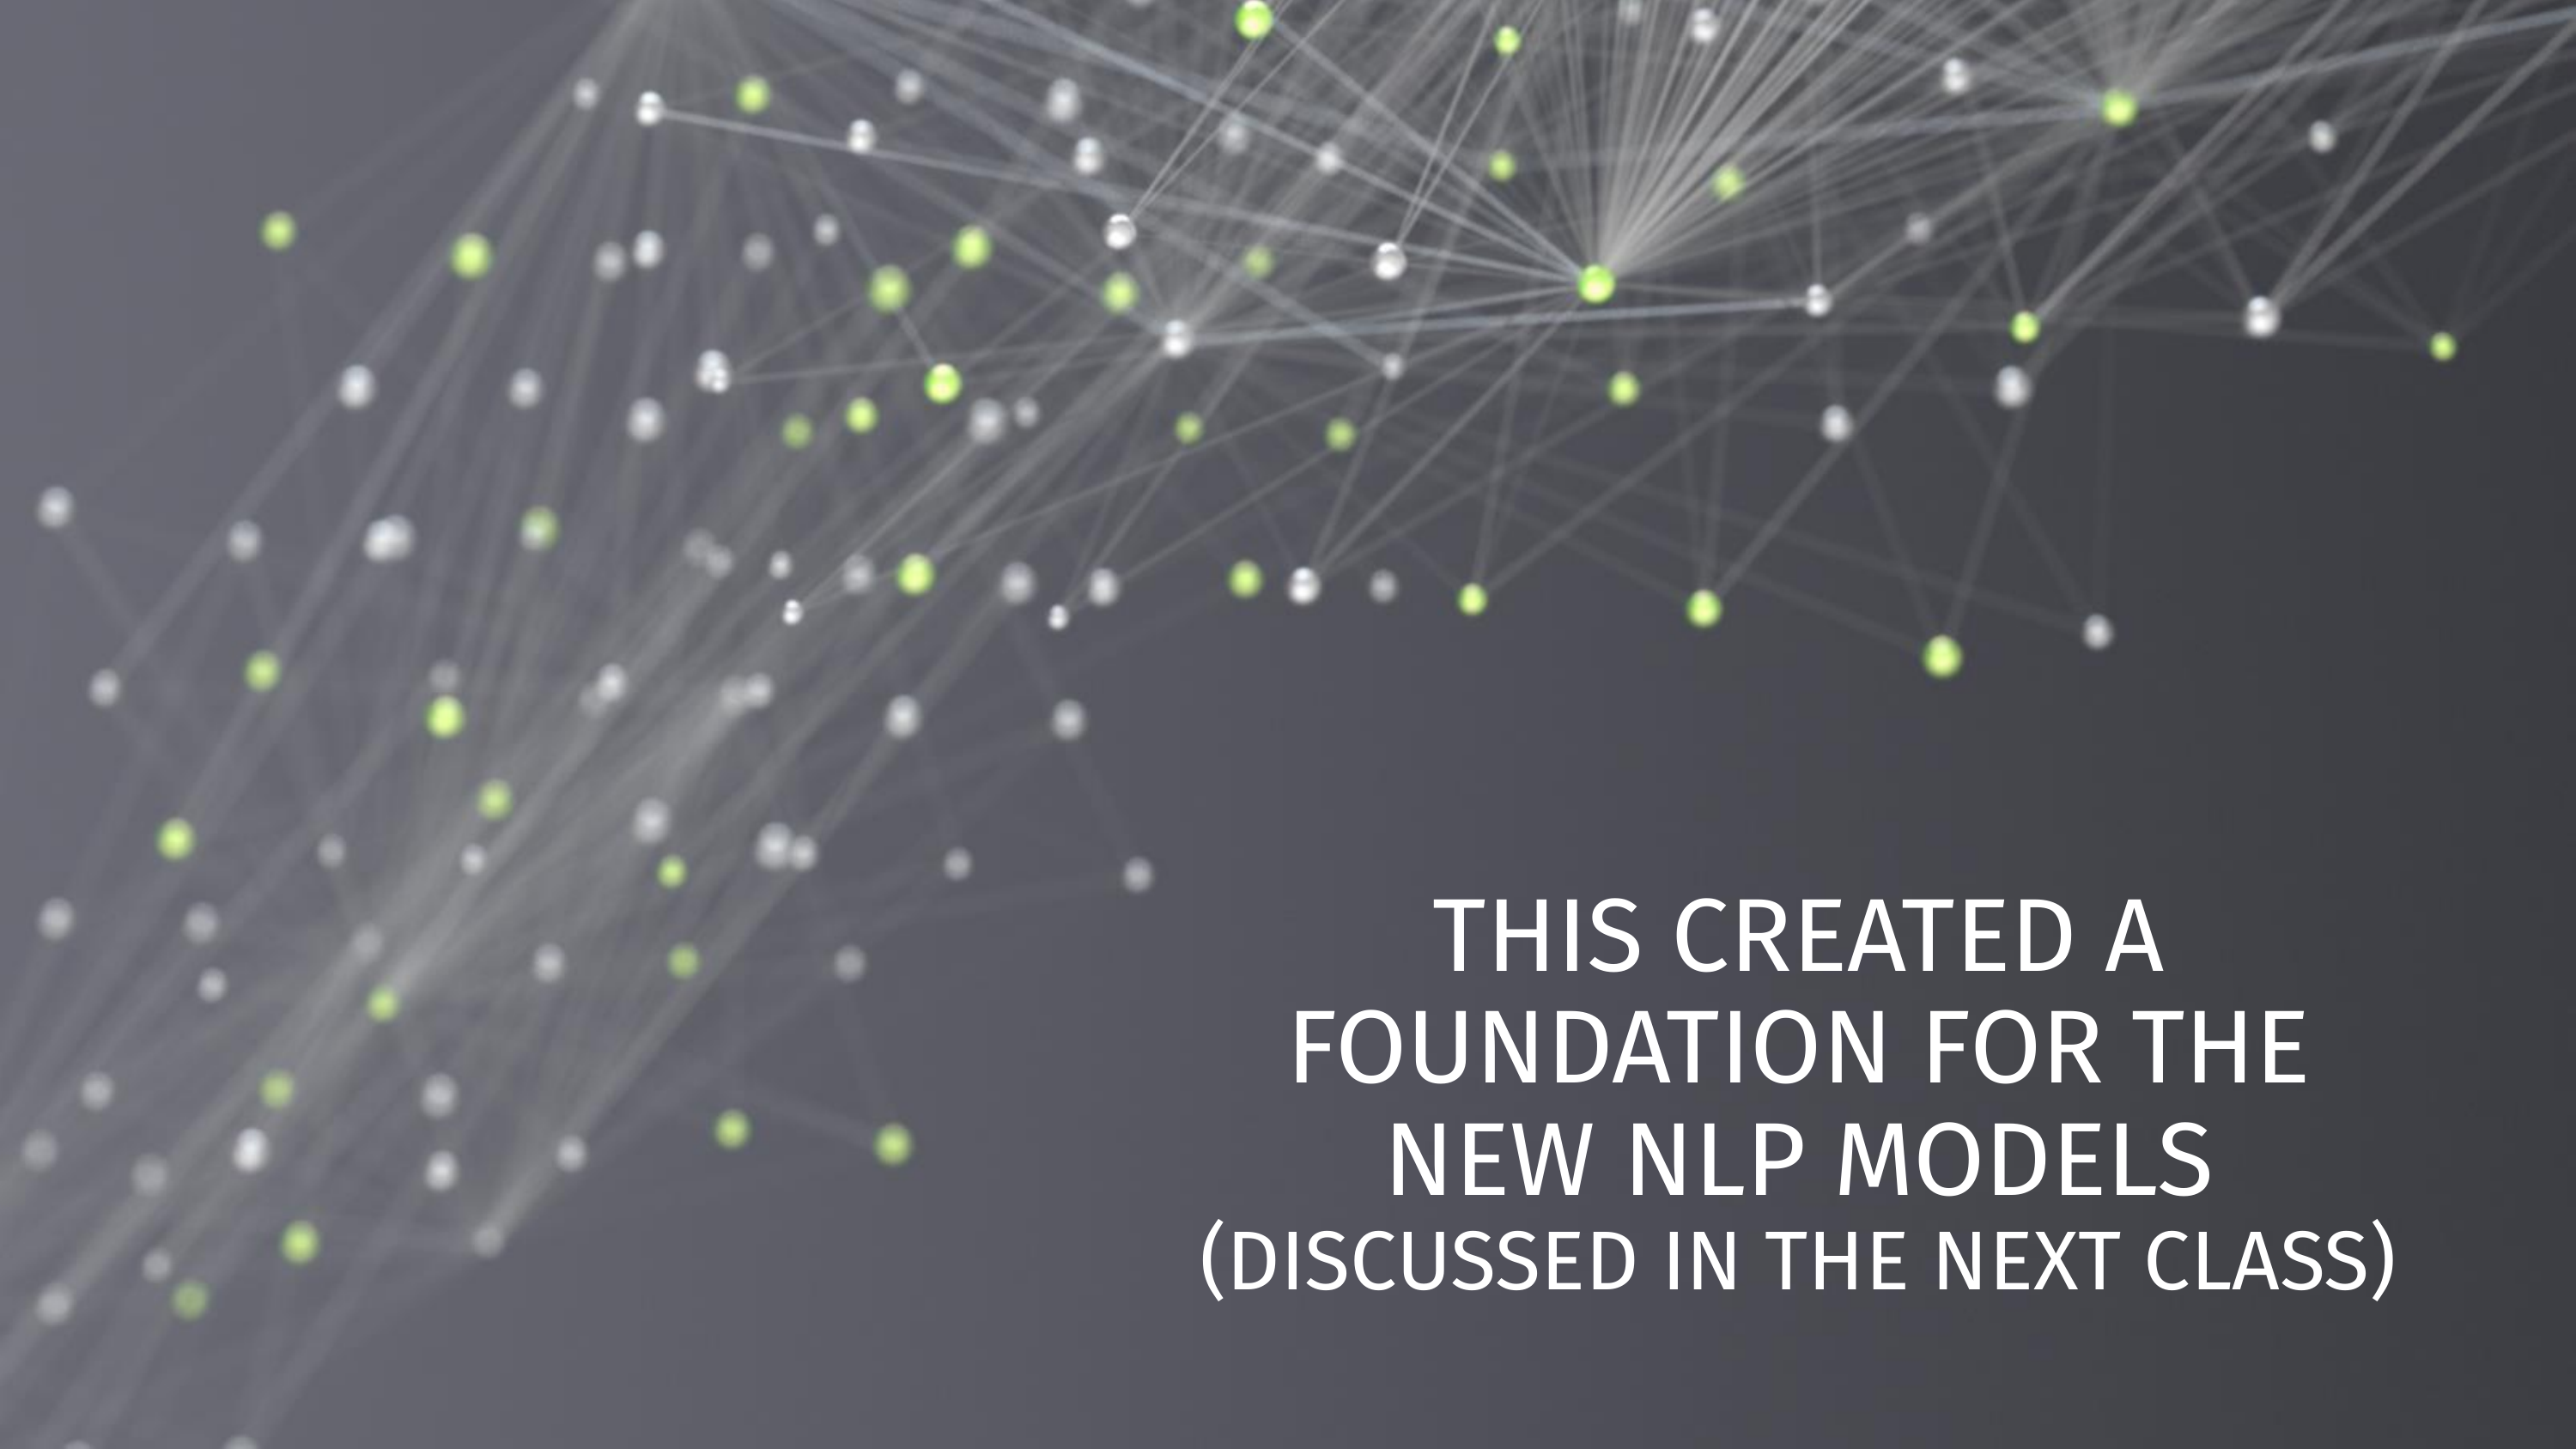

# This Created a foundation for the new NLP Models (discussed in the next class)